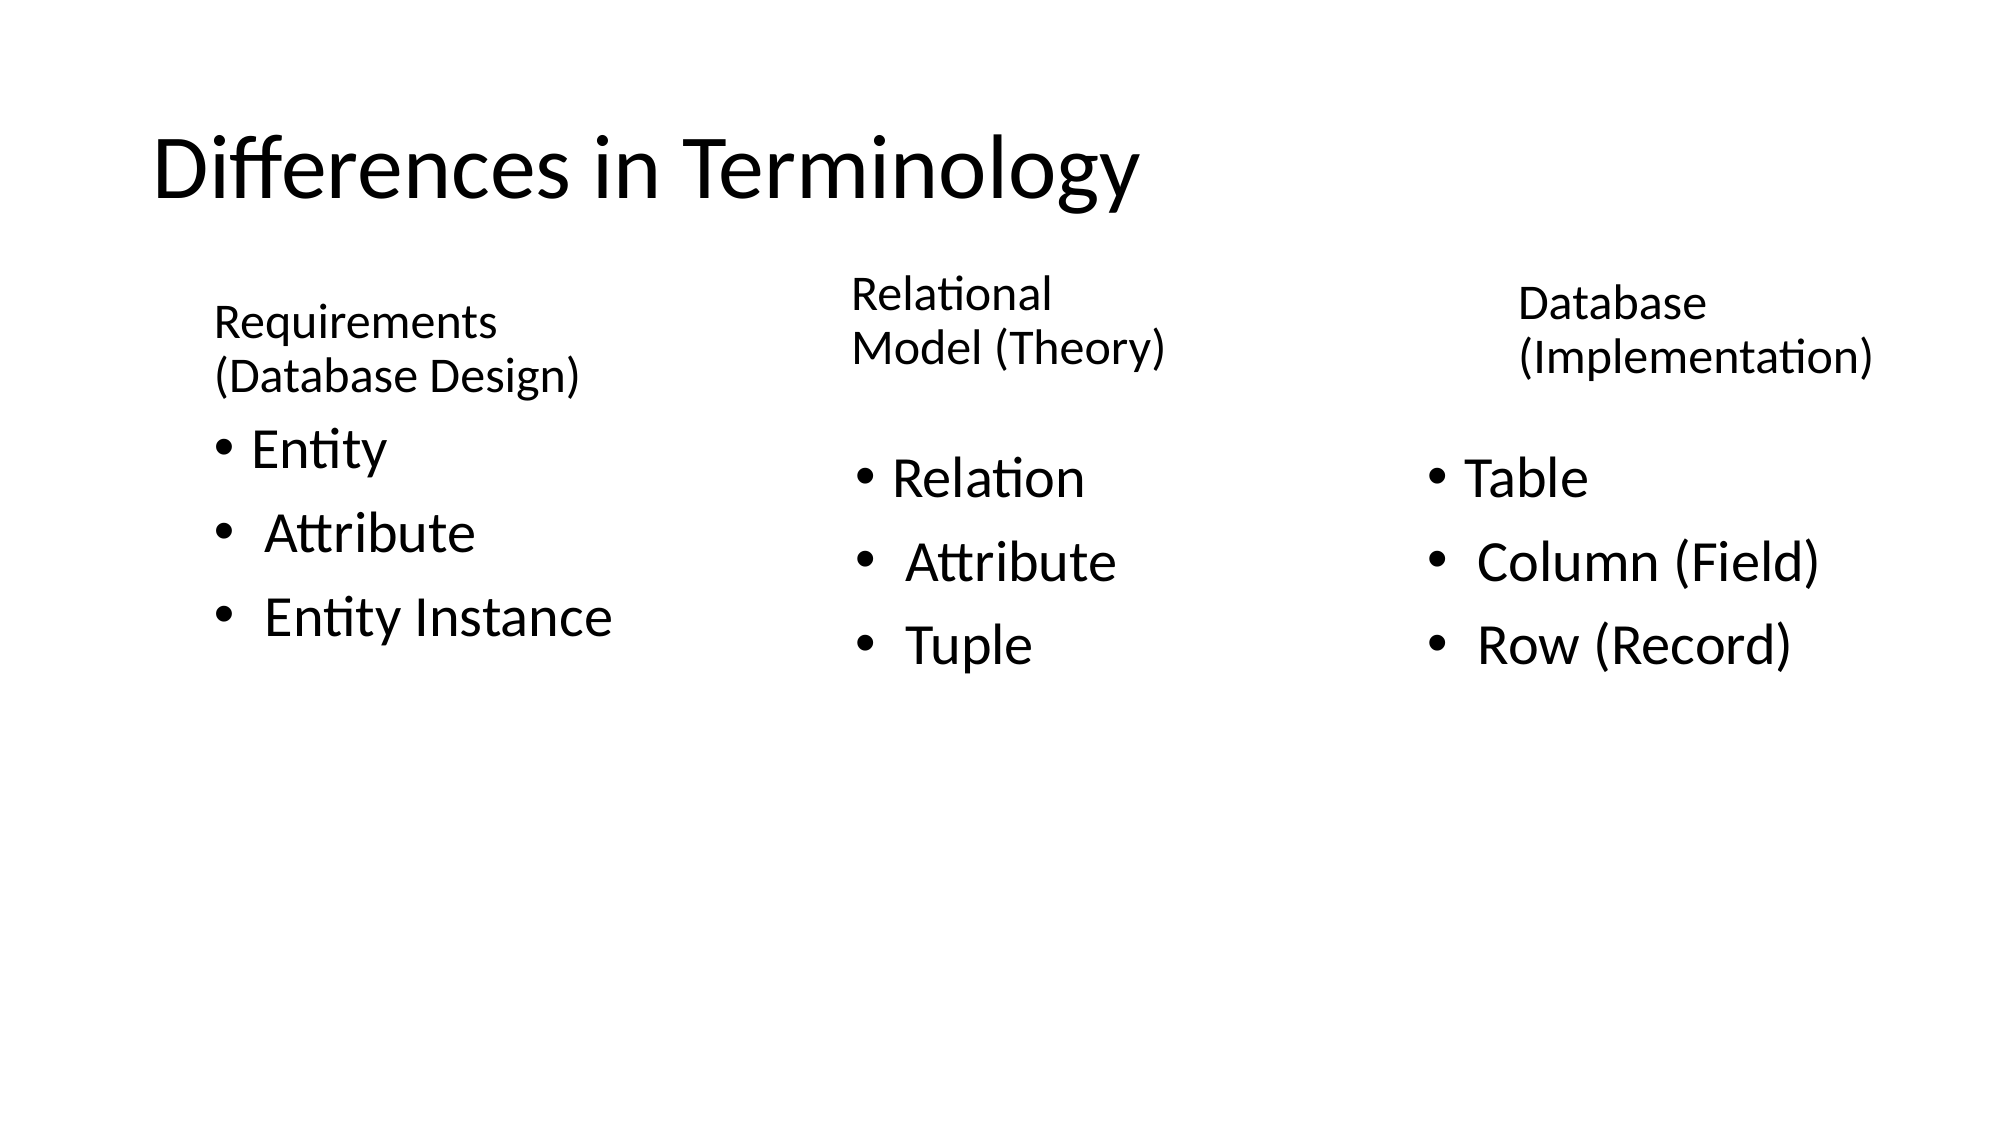

# Differences in Terminology
Relational Model (Theory)
Database (Implementation)
Requirements (Database Design)
Entity
 Attribute
 Entity Instance

Relation
 Attribute
 Tuple

Table
 Column (Field)
 Row (Record)